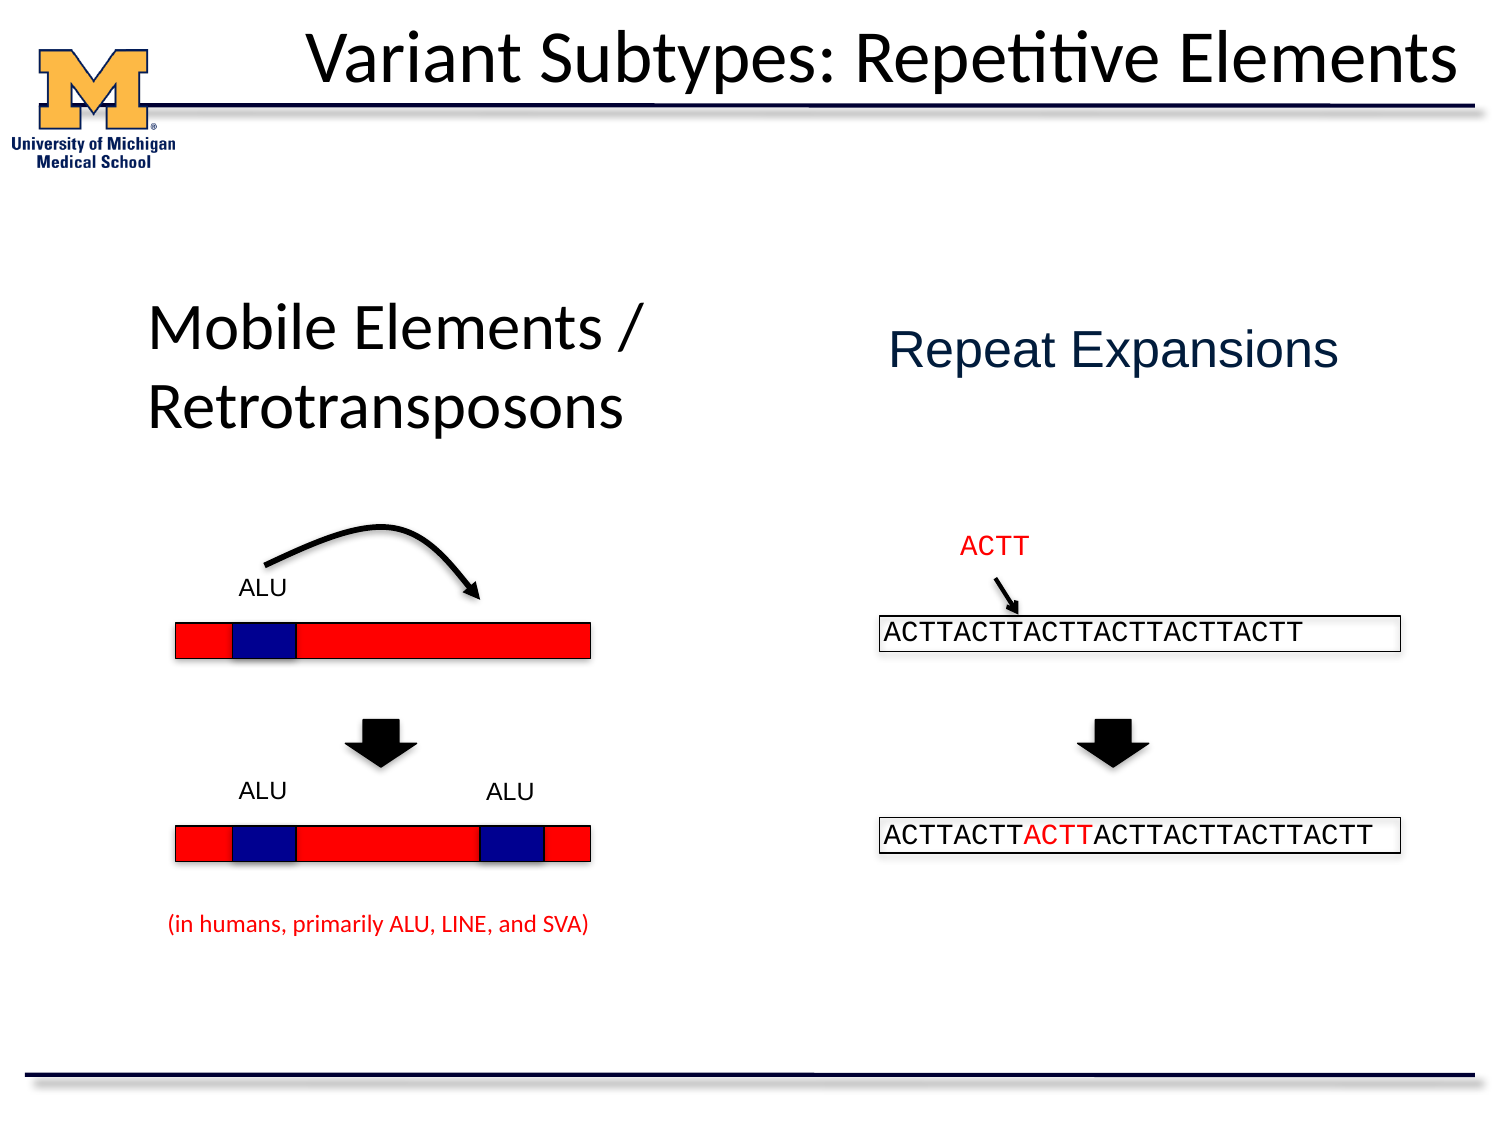

# Variant Subtypes: Repetitive Elements
Mobile Elements / Retrotransposons
Repeat Expansions
ACTT

ALU
ACTTACTTACTTACTTACTTACTT

ALU
ALU
ACTTACTTACTTACTTACTTACTTACTT

(in humans, primarily ALU, LINE, and SVA)